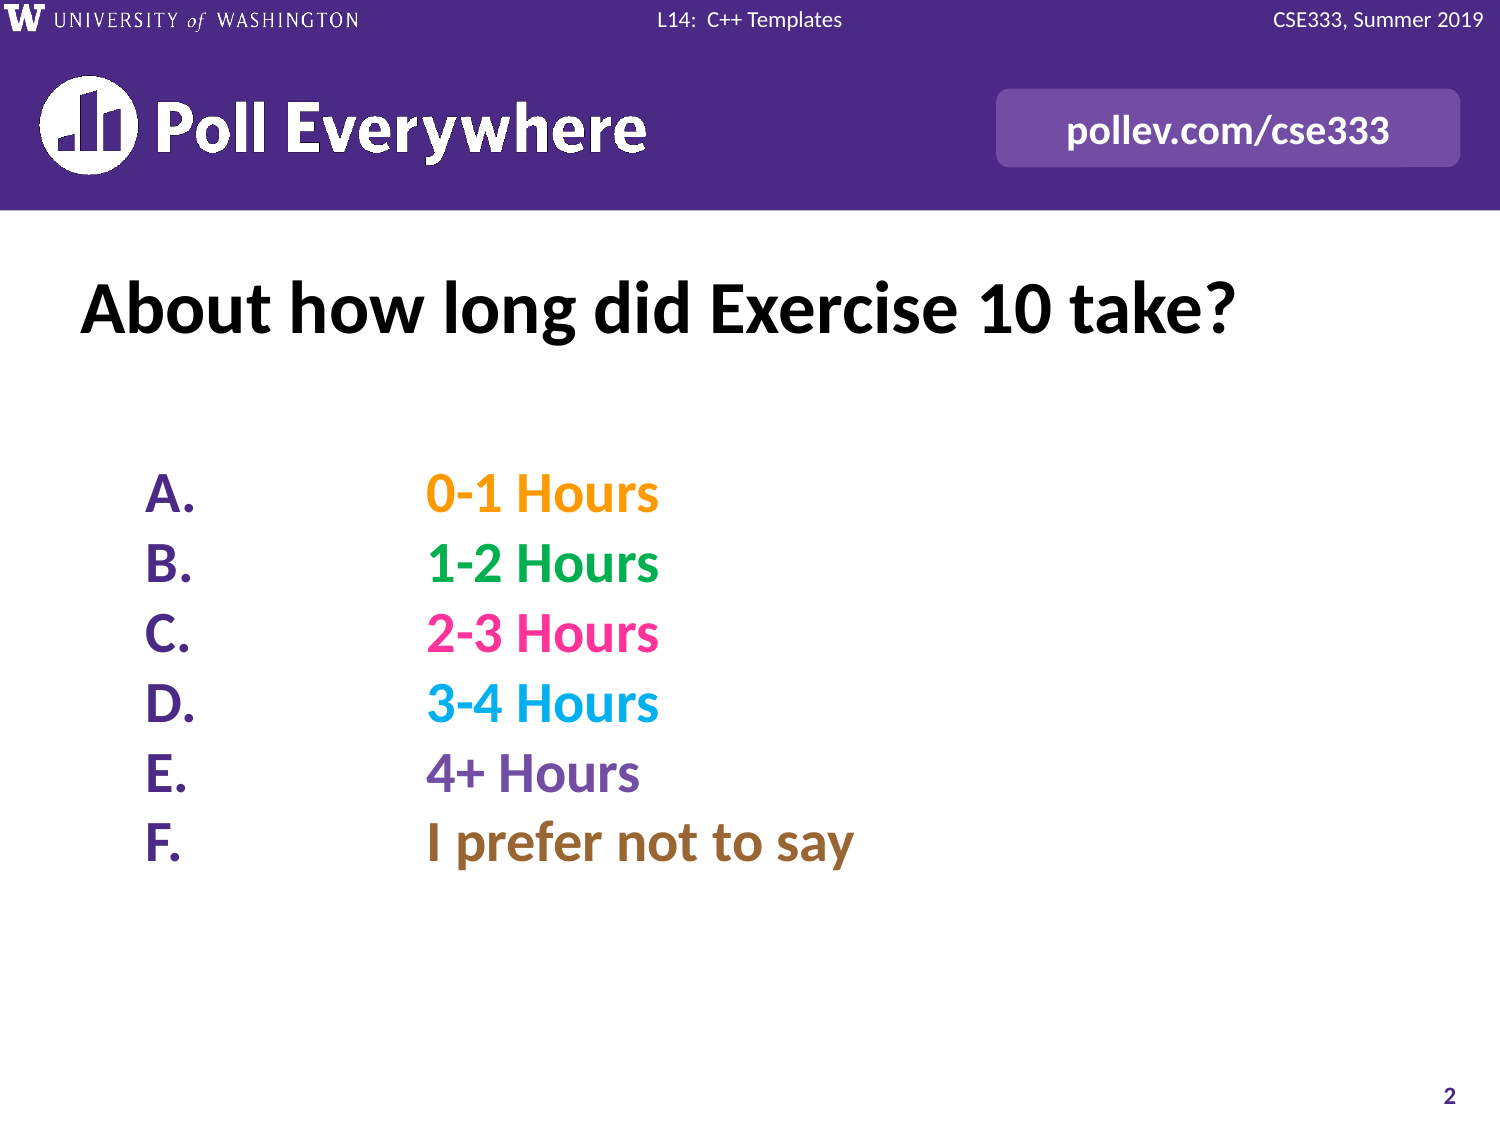

# About how long did Exercise 10 take?

	0-1 Hours
	1-2 Hours
	2-3 Hours
	3-4 Hours
	4+ Hours
	I prefer not to say

2